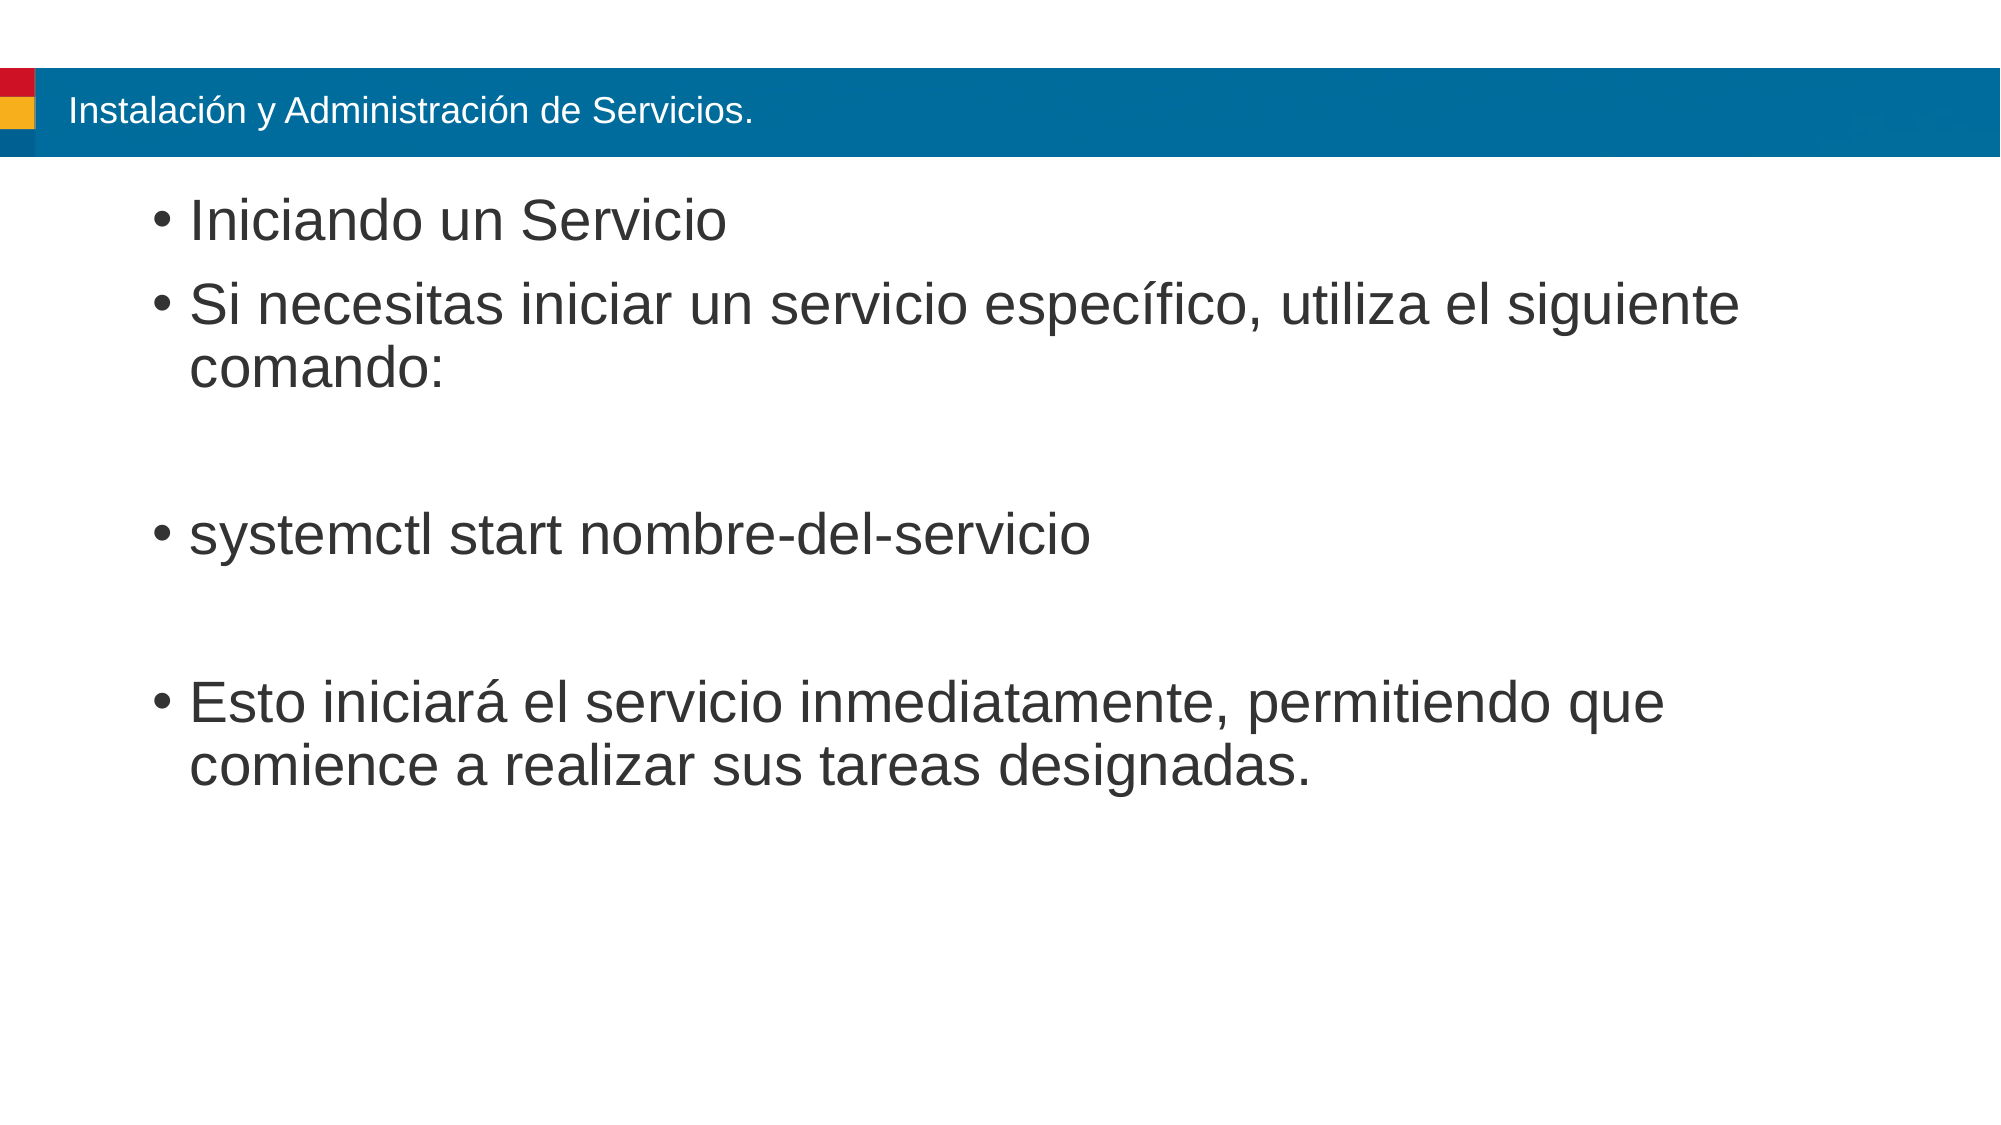

# Instalación y Administración de Servicios.
Iniciando un Servicio
Si necesitas iniciar un servicio específico, utiliza el siguiente comando:

systemctl start nombre-del-servicio

Esto iniciará el servicio inmediatamente, permitiendo que comience a realizar sus tareas designadas.